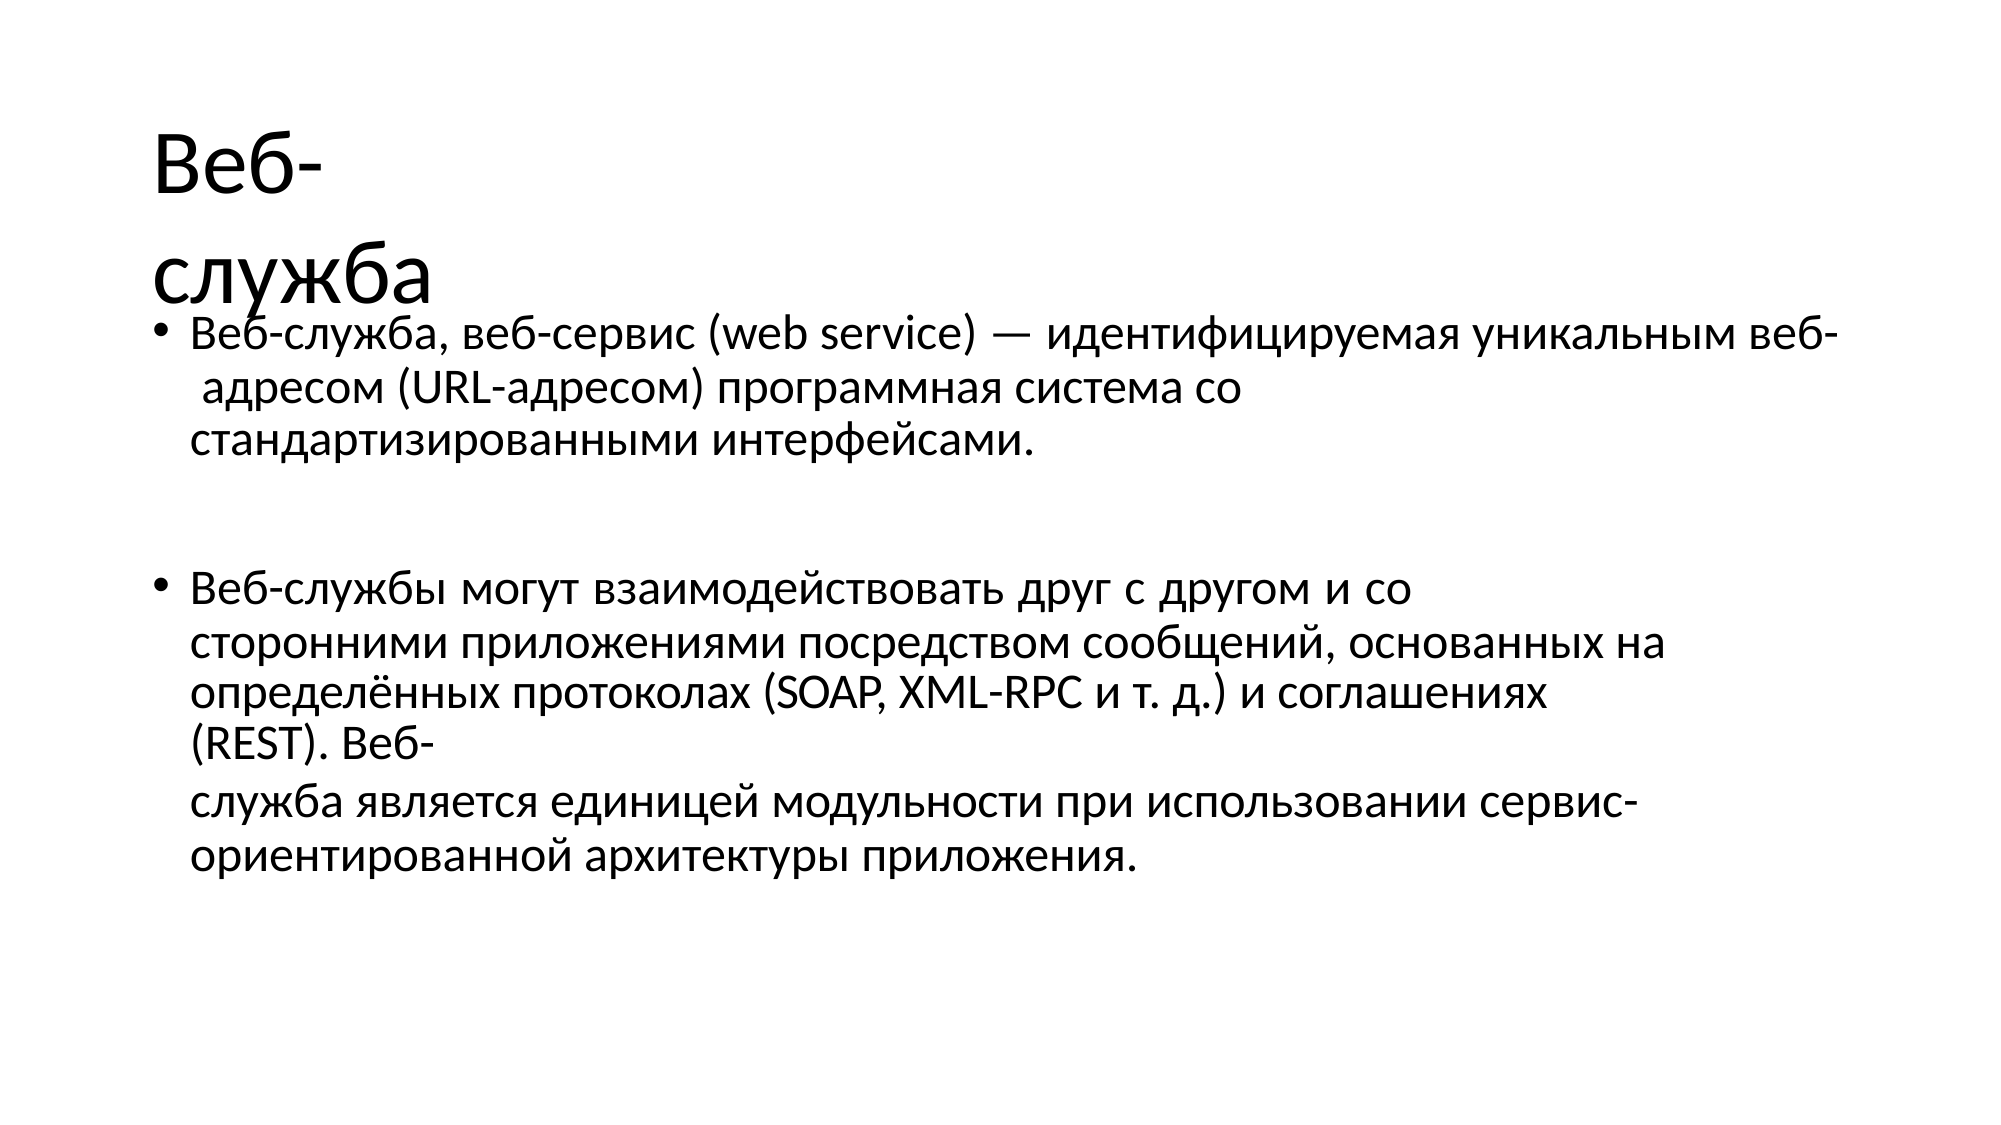

# Веб-служба
Веб-служба, веб-сервис (web service) — идентифицируемая уникальным веб-  адресом (URL-адресом) программная система со
стандартизированными интерфейсами.

Веб-службы могут взаимодействовать друг с другом и со  сторонними приложениями посредством сообщений, основанных на
определённых протоколах (SOAP, XML-RPC и т. д.) и соглашениях (REST). Веб-
служба является единицей модульности при использовании сервис-  ориентированной архитектуры приложения.